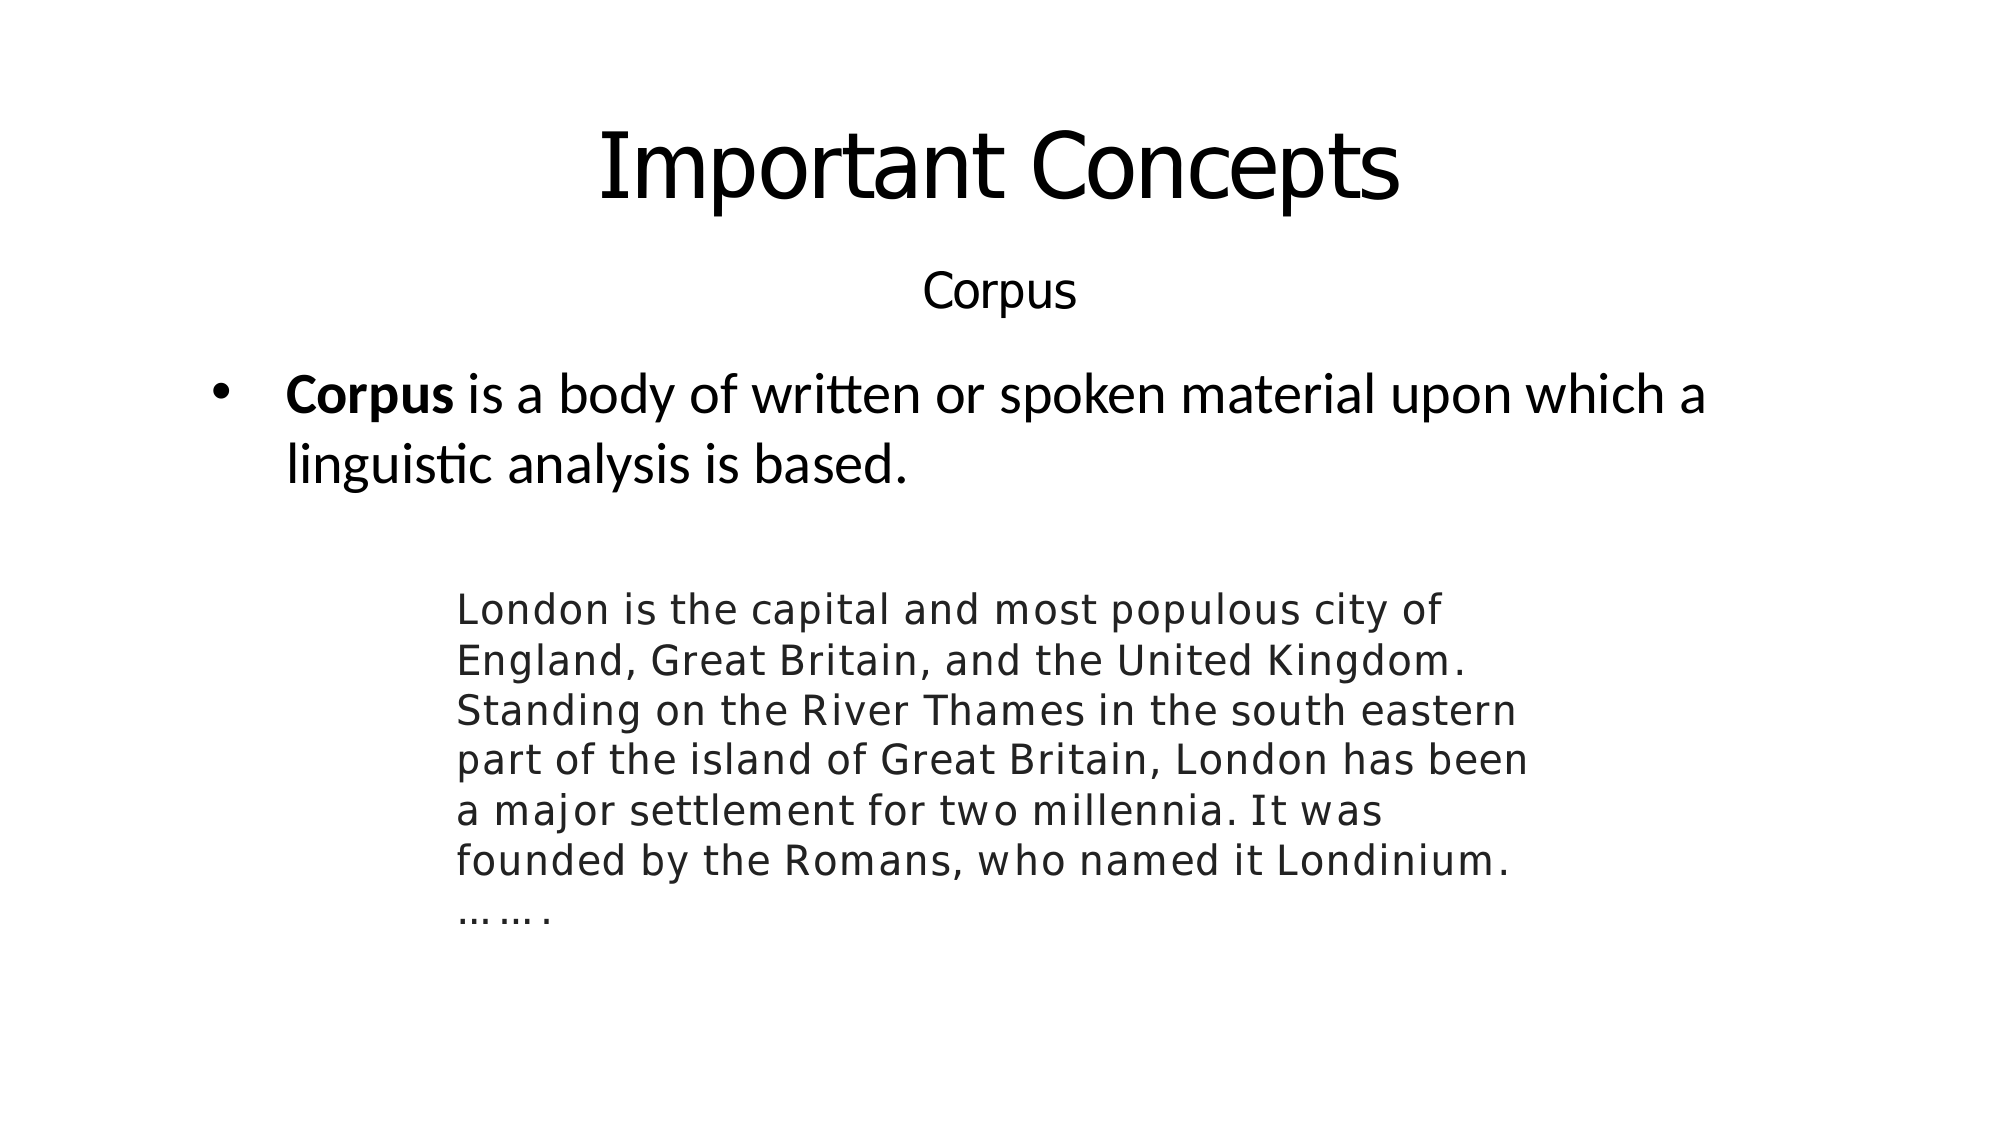

# Important Concepts
Corpus
Corpus is a body of written or spoken material upon which a linguistic analysis is based.
London is the capital and most populous city of England, Great Britain, and the United Kingdom. Standing on the River Thames in the south eastern part of the island of Great Britain, London has been a major settlement for two millennia. It was founded by the Romans, who named it Londinium. …….